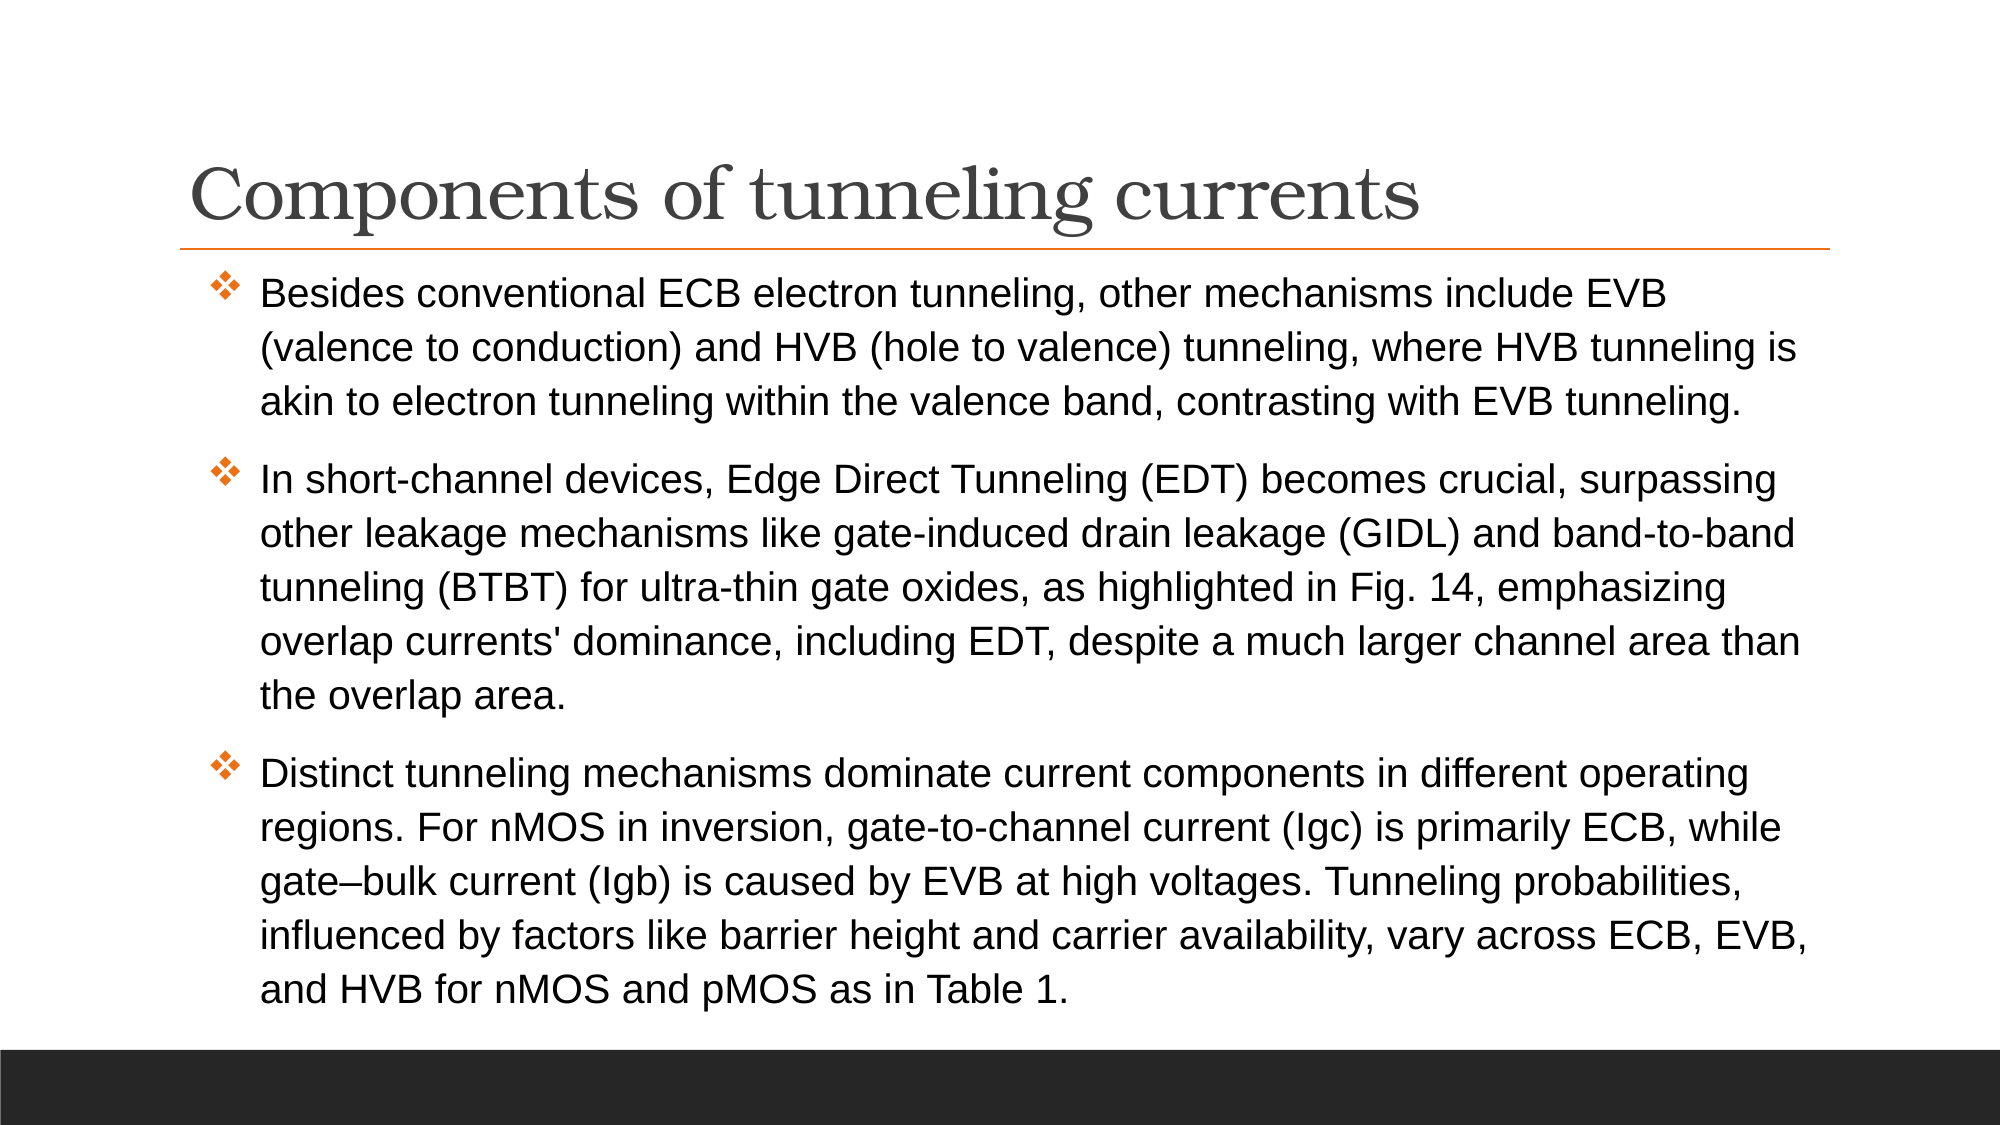

Components of tunneling currents
Besides conventional ECB electron tunneling, other mechanisms include EVB (valence to conduction) and HVB (hole to valence) tunneling, where HVB tunneling is akin to electron tunneling within the valence band, contrasting with EVB tunneling.
In short-channel devices, Edge Direct Tunneling (EDT) becomes crucial, surpassing other leakage mechanisms like gate-induced drain leakage (GIDL) and band-to-band tunneling (BTBT) for ultra-thin gate oxides, as highlighted in Fig. 14, emphasizing overlap currents' dominance, including EDT, despite a much larger channel area than the overlap area.
Distinct tunneling mechanisms dominate current components in different operating regions. For nMOS in inversion, gate-to-channel current (Igc) is primarily ECB, while gate–bulk current (Igb) is caused by EVB at high voltages. Tunneling probabilities, influenced by factors like barrier height and carrier availability, vary across ECB, EVB, and HVB for nMOS and pMOS as in Table 1.